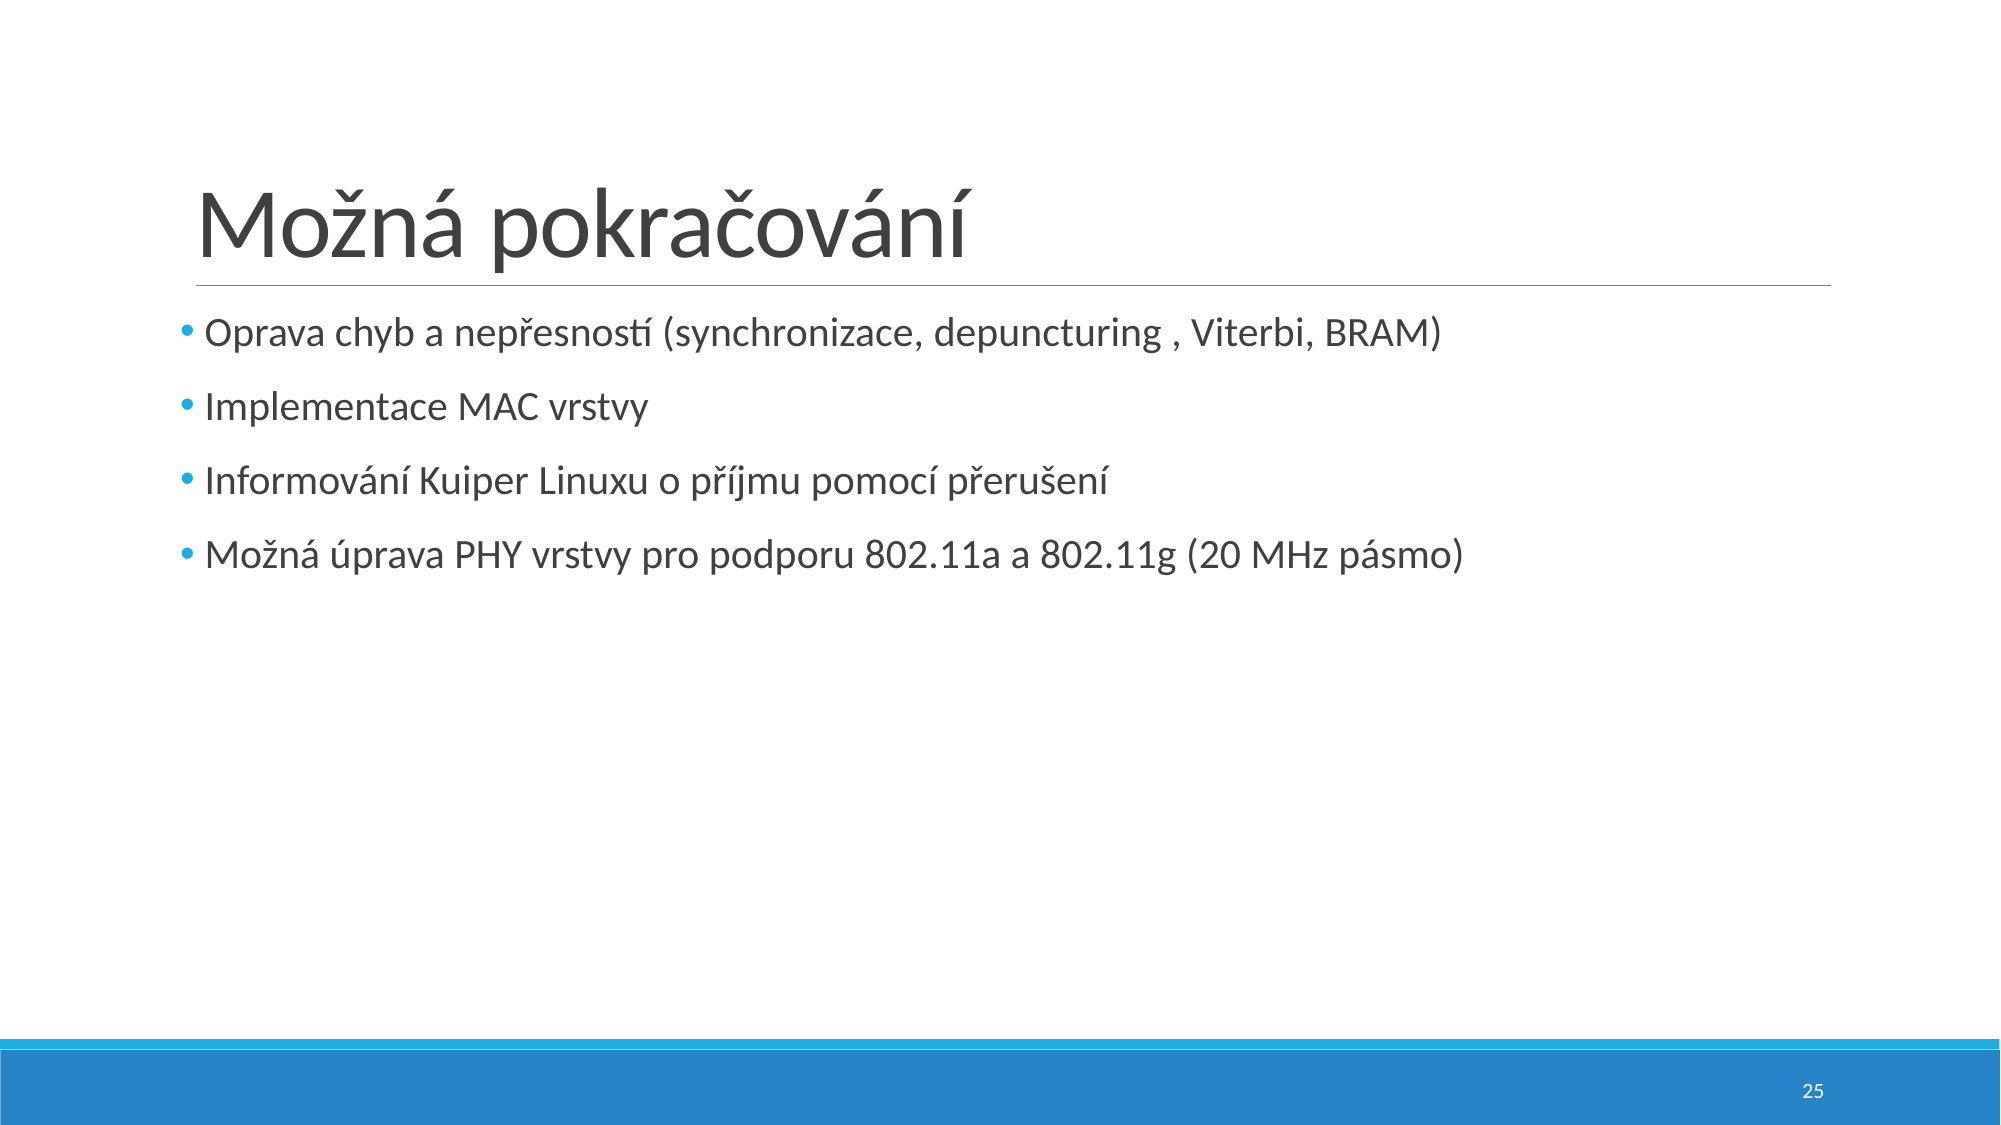

# Možná pokračování
 Oprava chyb a nepřesností (synchronizace, depuncturing , Viterbi, BRAM)
 Implementace MAC vrstvy
 Informování Kuiper Linuxu o příjmu pomocí přerušení
 Možná úprava PHY vrstvy pro podporu 802.11a a 802.11g (20 MHz pásmo)
25